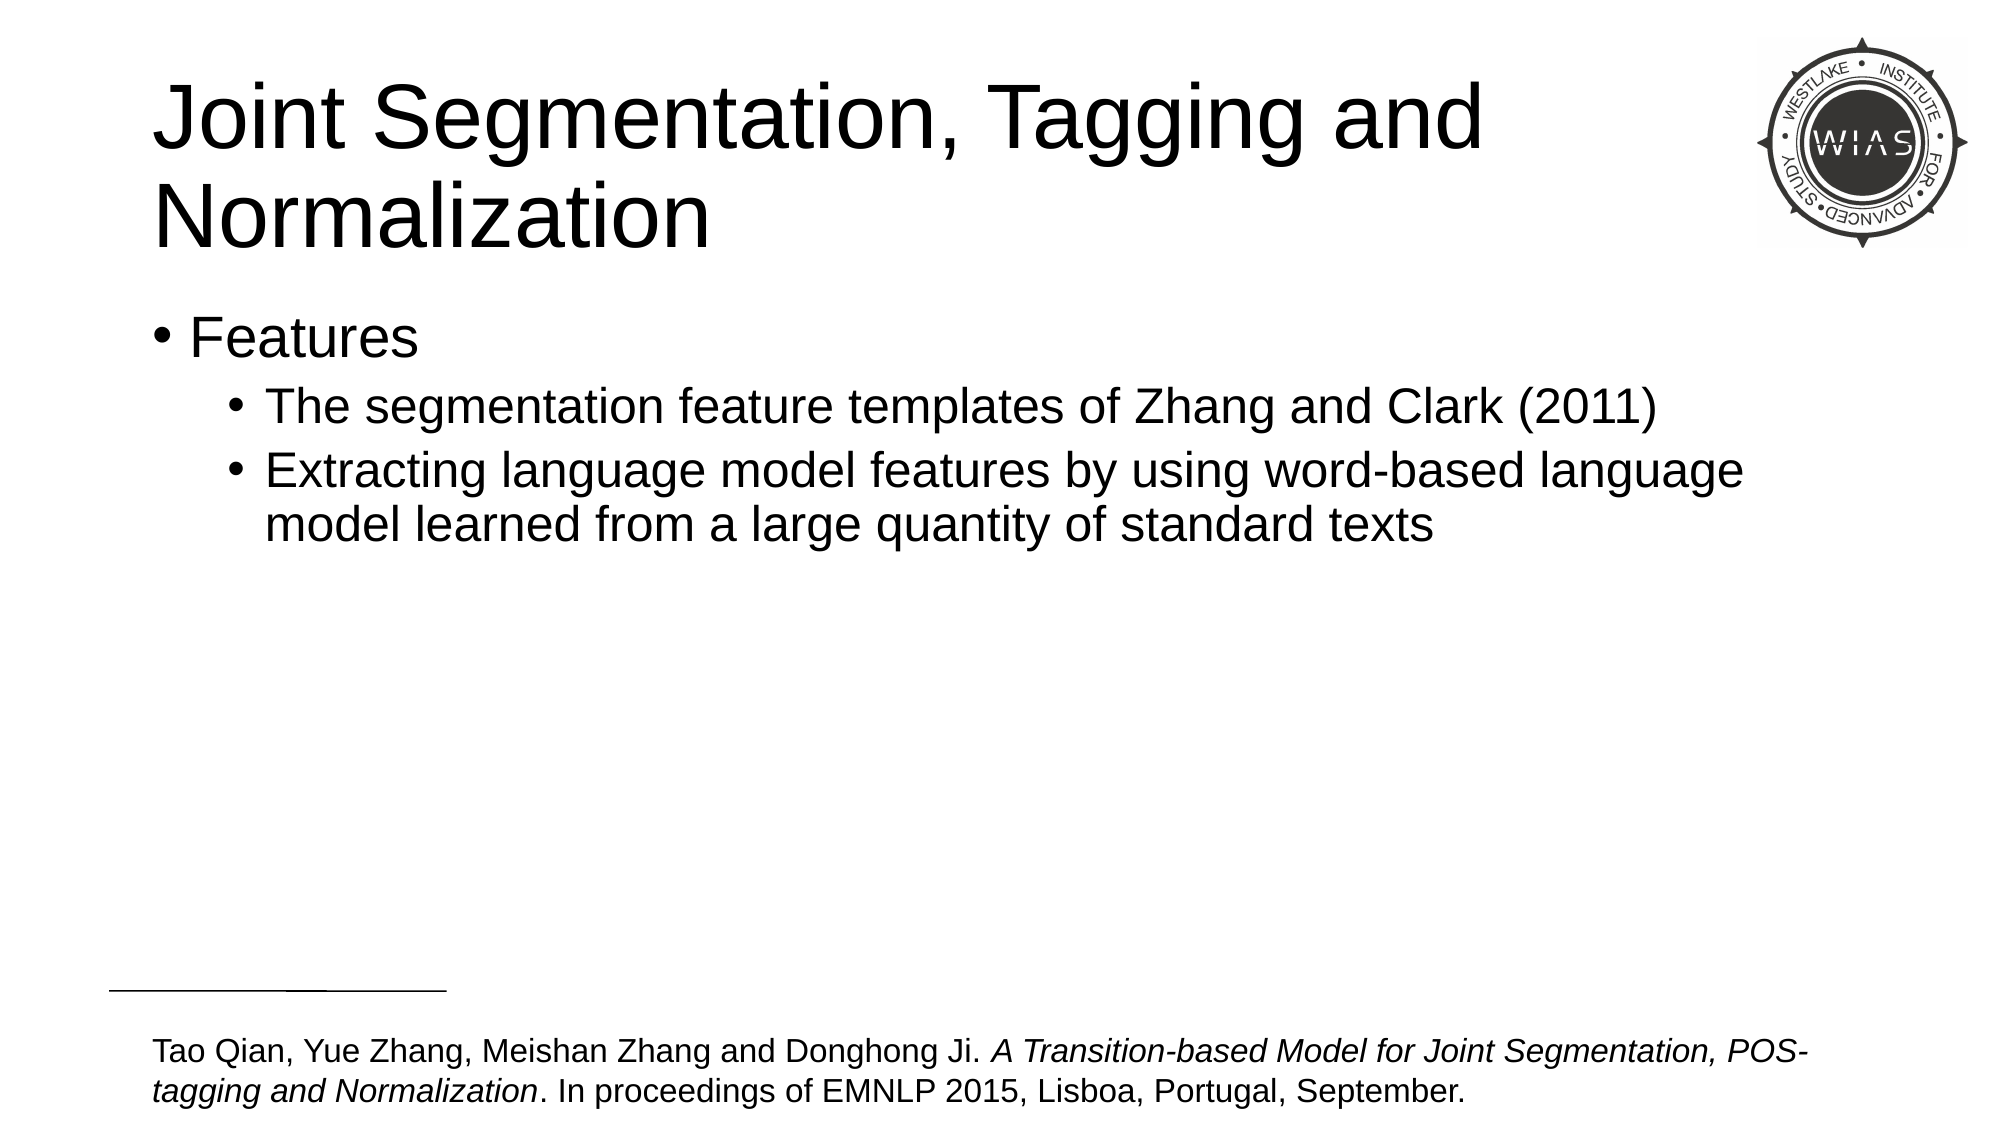

# Joint Segmentation, Tagging and Normalization
Features
The segmentation feature templates of Zhang and Clark (2011)
Extracting language model features by using word-based language model learned from a large quantity of standard texts

Tao Qian, Yue Zhang, Meishan Zhang and Donghong Ji. A Transition-based Model for Joint Segmentation, POS-tagging and Normalization. In proceedings of EMNLP 2015, Lisboa, Portugal, September.